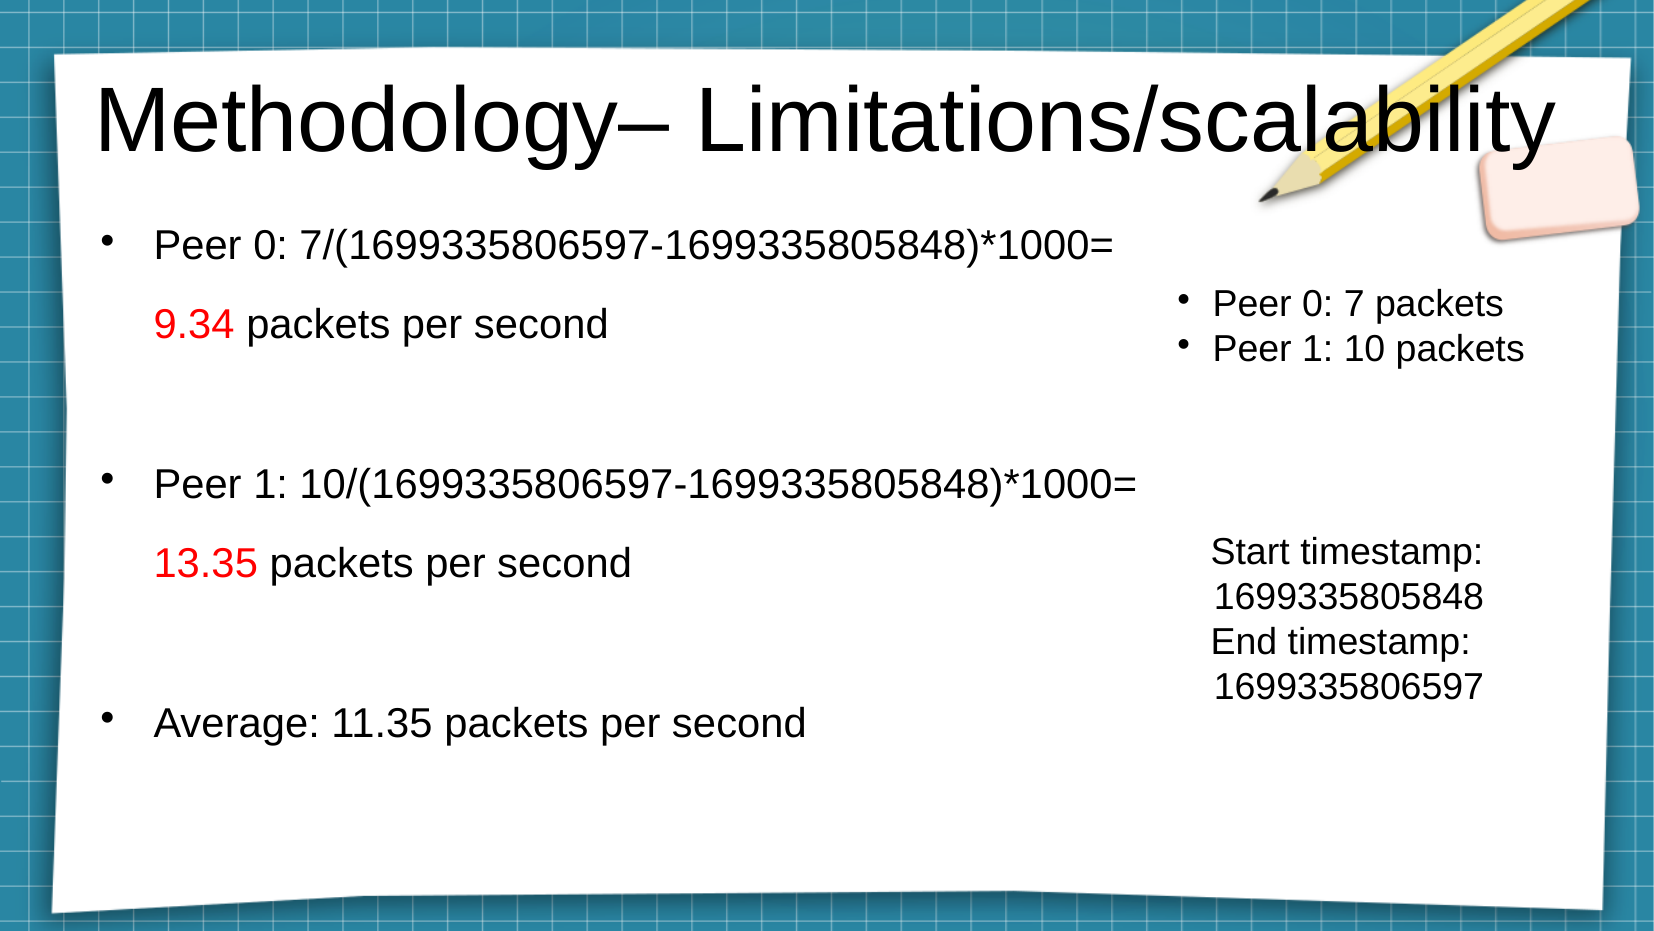

# Methodology– Limitations/scalability
Peer 0: 7/(1699335806597-1699335805848)*1000=
9.34 packets per second

Peer 1: 10/(1699335806597-1699335805848)*1000=
13.35 packets per second

Average: 11.35 packets per second
Peer 0: 7 packets
Peer 1: 10 packets
Start timestamp:
1699335805848
End timestamp:
1699335806597